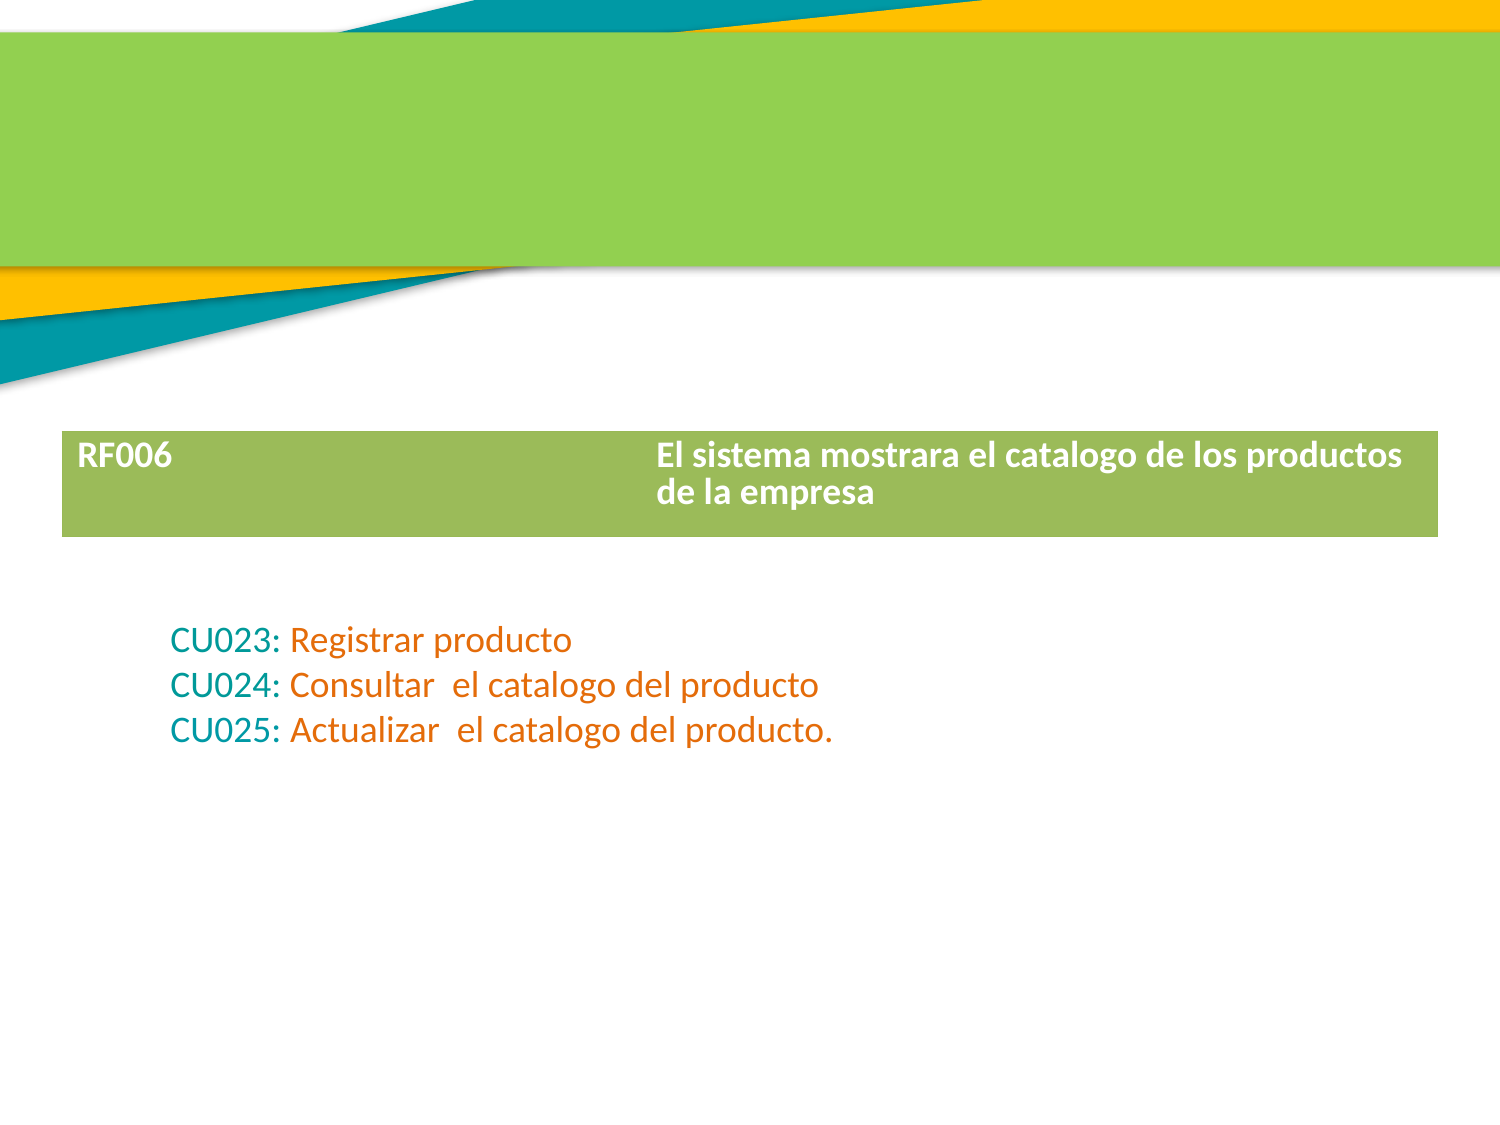

| RF006 | El sistema mostrara el catalogo de los productos de la empresa |
| --- | --- |
CU023: Registrar producto
CU024: Consultar  el catalogo del producto
CU025: Actualizar  el catalogo del producto.